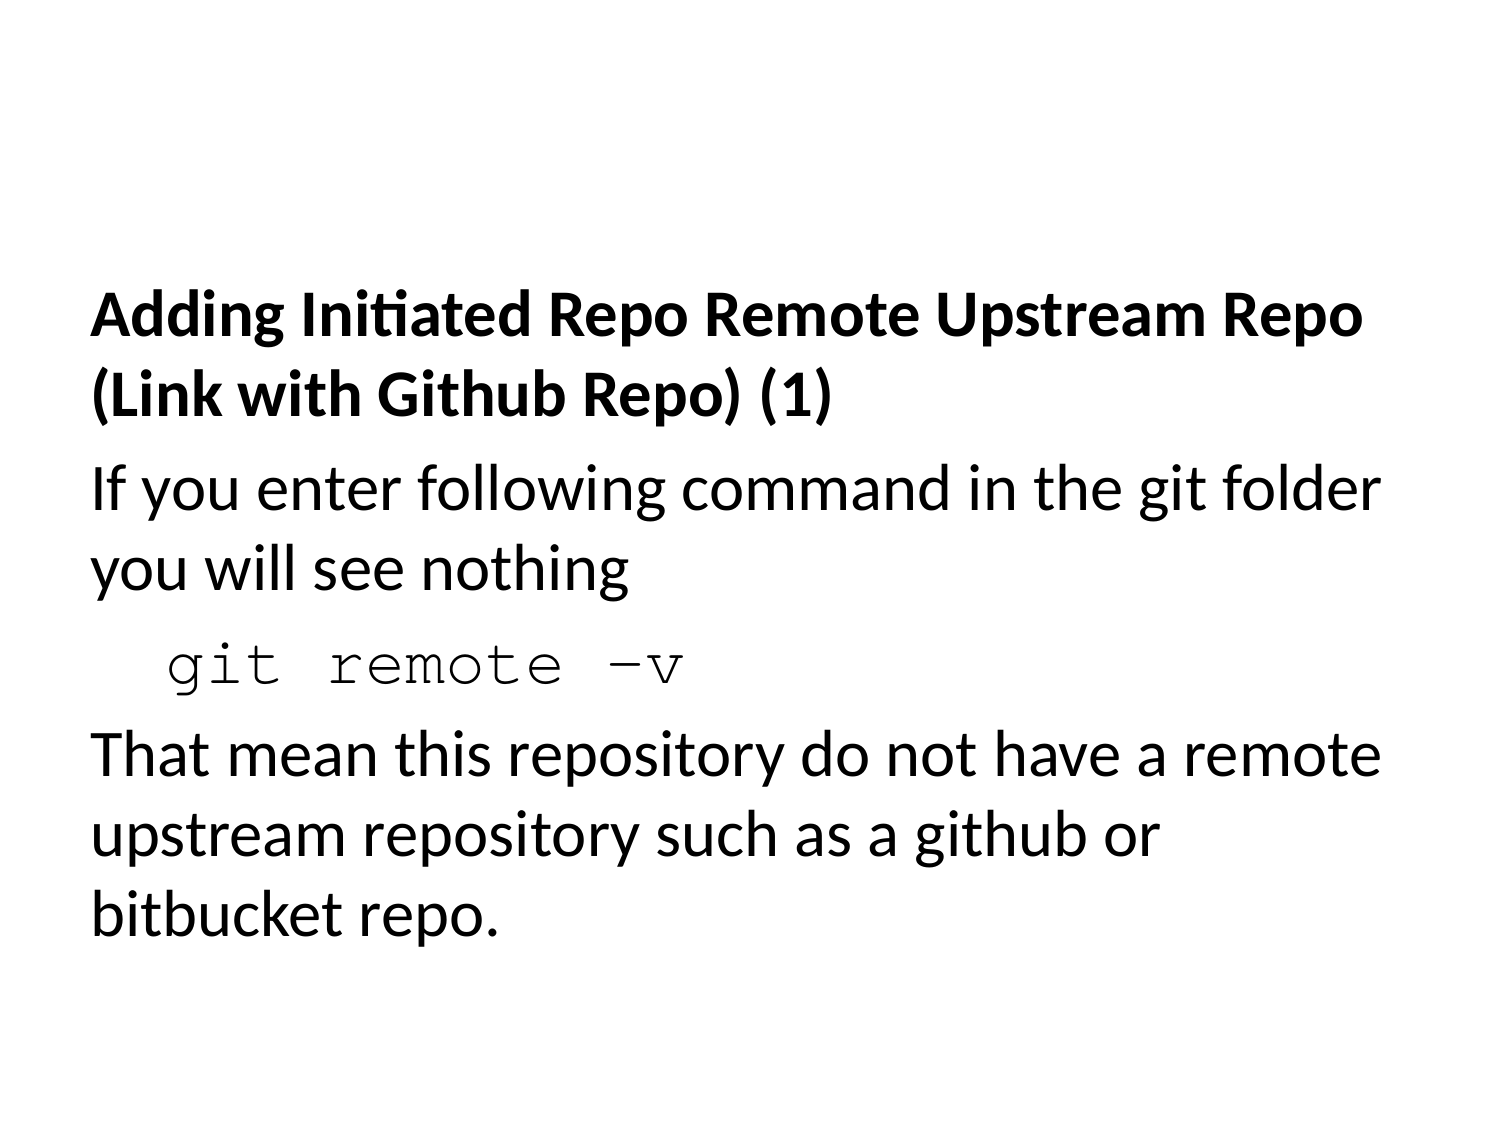

Adding Initiated Repo Remote Upstream Repo (Link with Github Repo) (1)
If you enter following command in the git folder you will see nothing
git remote -v
That mean this repository do not have a remote upstream repository such as a github or bitbucket repo.